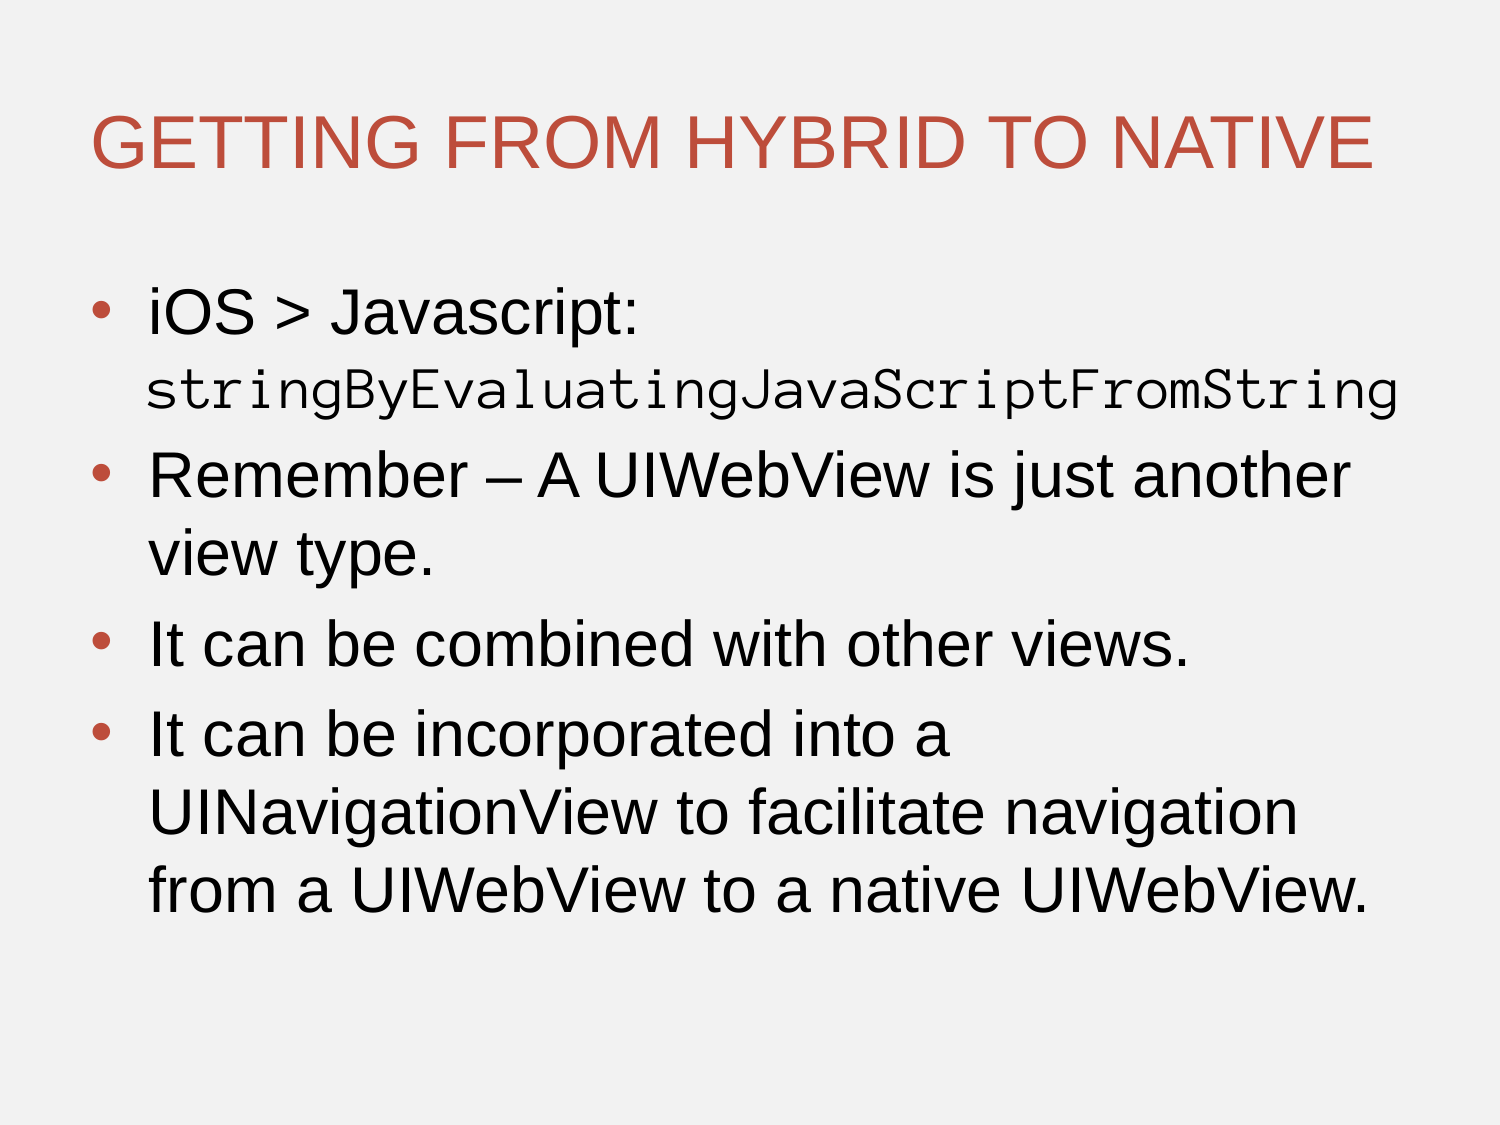

# Getting from Hybrid to native
iOS > Javascript: stringByEvaluatingJavaScriptFromString
Remember – A UIWebView is just another view type.
It can be combined with other views.
It can be incorporated into a UINavigationView to facilitate navigation from a UIWebView to a native UIWebView.